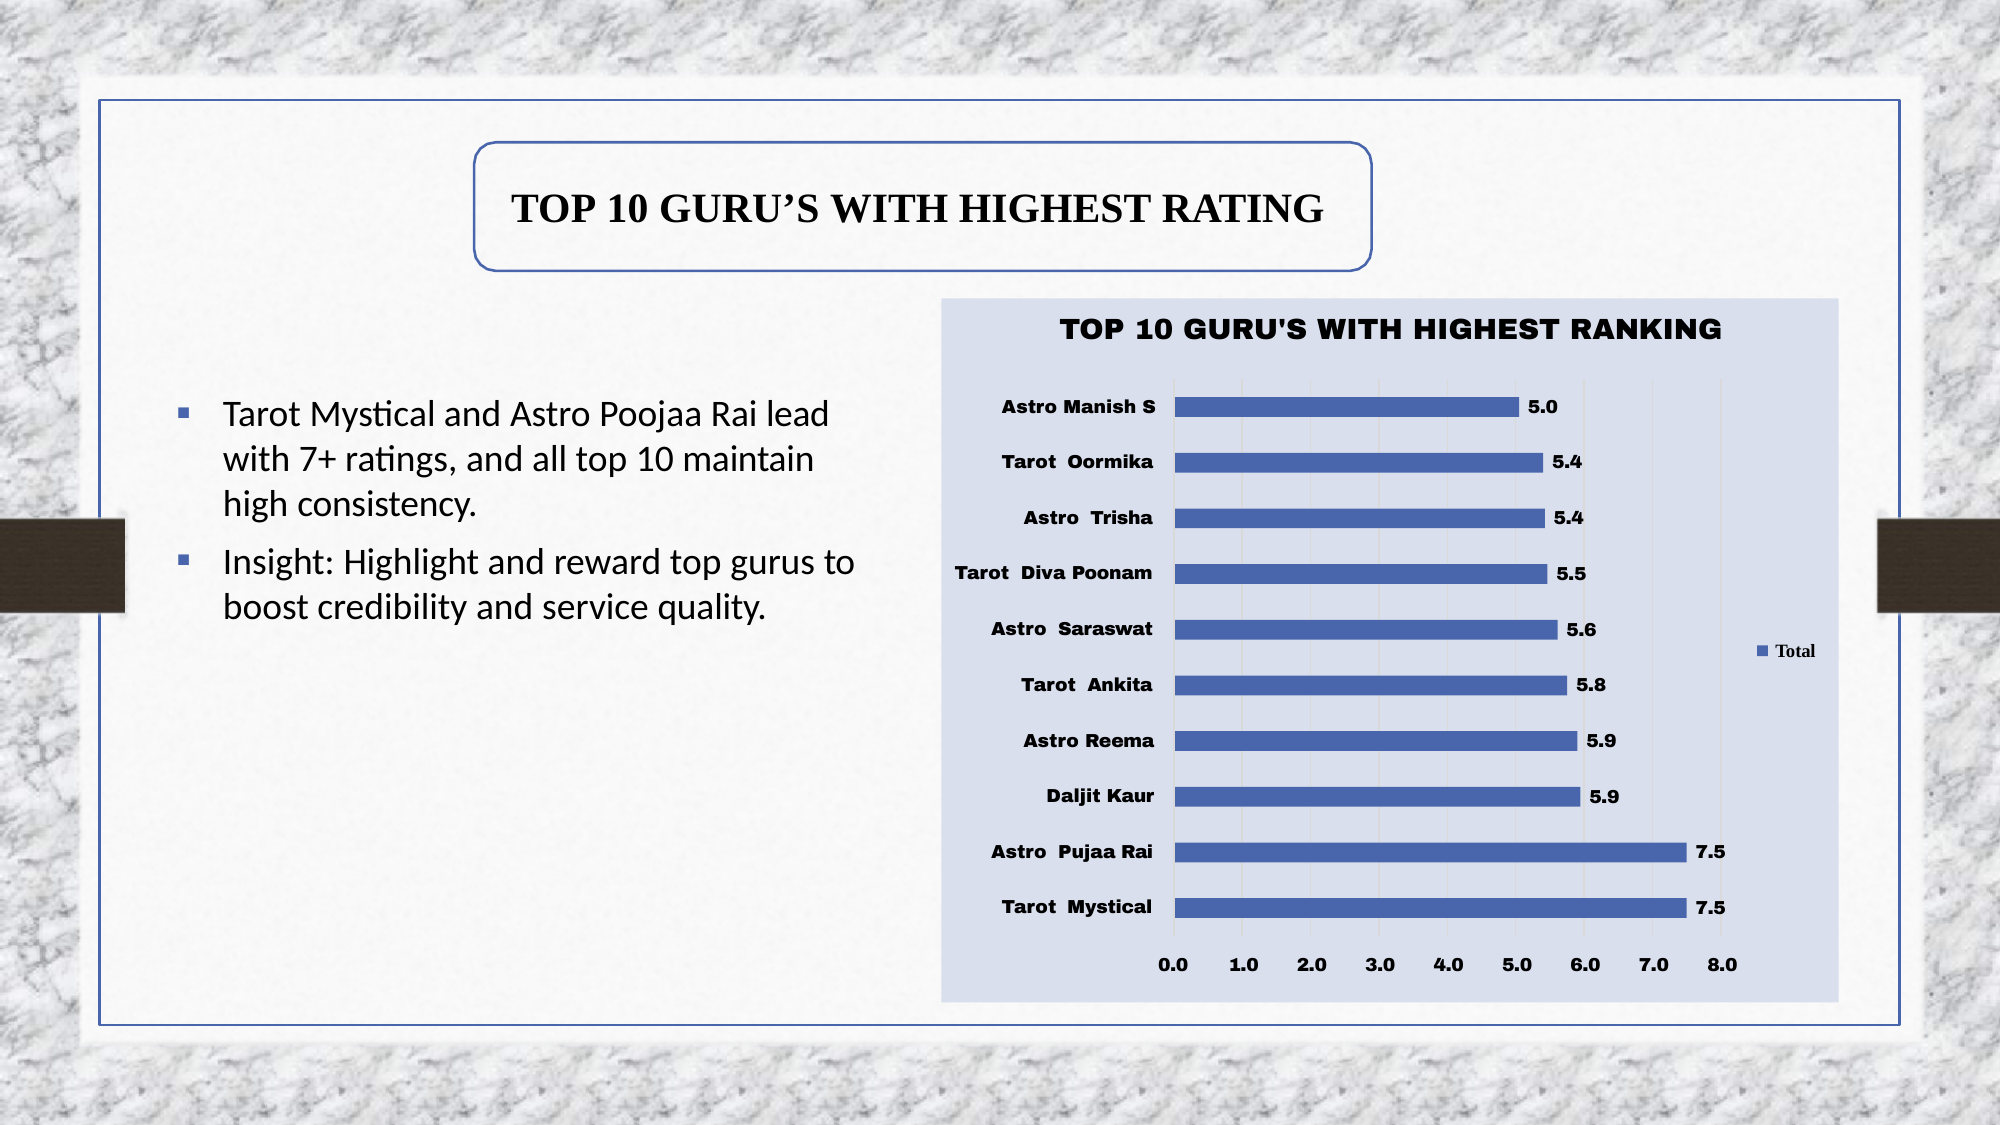

# TOP 10 GURU’S WITH HIGHEST RATING

TOP 10 GURU'S WITH HIGHEST RANKING
Tarot Mystical and Astro Poojaa Rai lead with 7+ ratings, and all top 10 maintain high consistency.
Astro Manish S
5.0
Tarot Oormika
5.4
Astro Trisha
5.4
Insight: Highlight and reward top gurus to boost credibility and service quality.
Tarot Diva Poonam
5.5
Astro Saraswat
5.6
Total
Tarot Ankita
5.8
Astro Reema
5.9
Daljit Kaur
5.9
Astro Pujaa Rai
7.5
Tarot Mystical
7.5
0.0	1.0	2.0	3.0	4.0	5.0	6.0	7.0	8.0